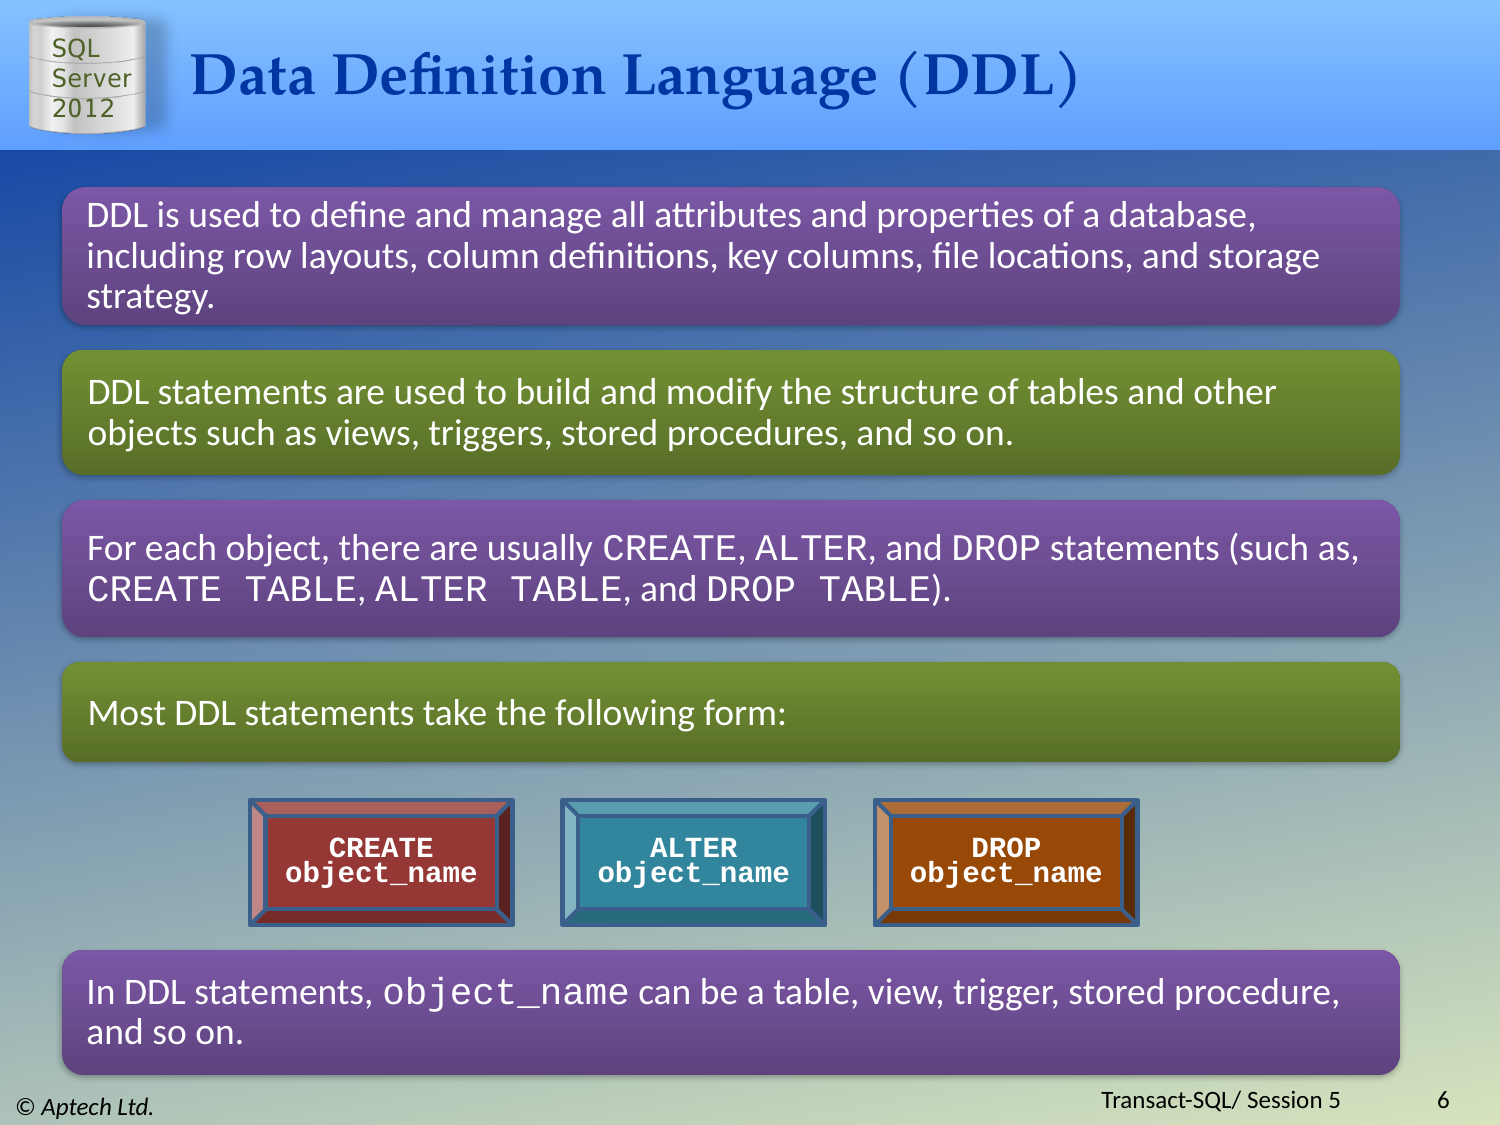

# Data Definition Language (DDL)

DDL is used to define and manage all attributes and properties of a database, including row layouts, column definitions, key columns, file locations, and storage strategy.

DDL statements are used to build and modify the structure of tables and other objects such as views, triggers, stored procedures, and so on.

For each object, there are usually CREATE, ALTER, and DROP statements (such as, CREATE TABLE, ALTER TABLE, and DROP TABLE).

Most DDL statements take the following form:
CREATE object_name
ALTER object_name
DROP object_name

In DDL statements, object_name can be a table, view, trigger, stored procedure, and so on.
Transact-SQL/ Session 5
6